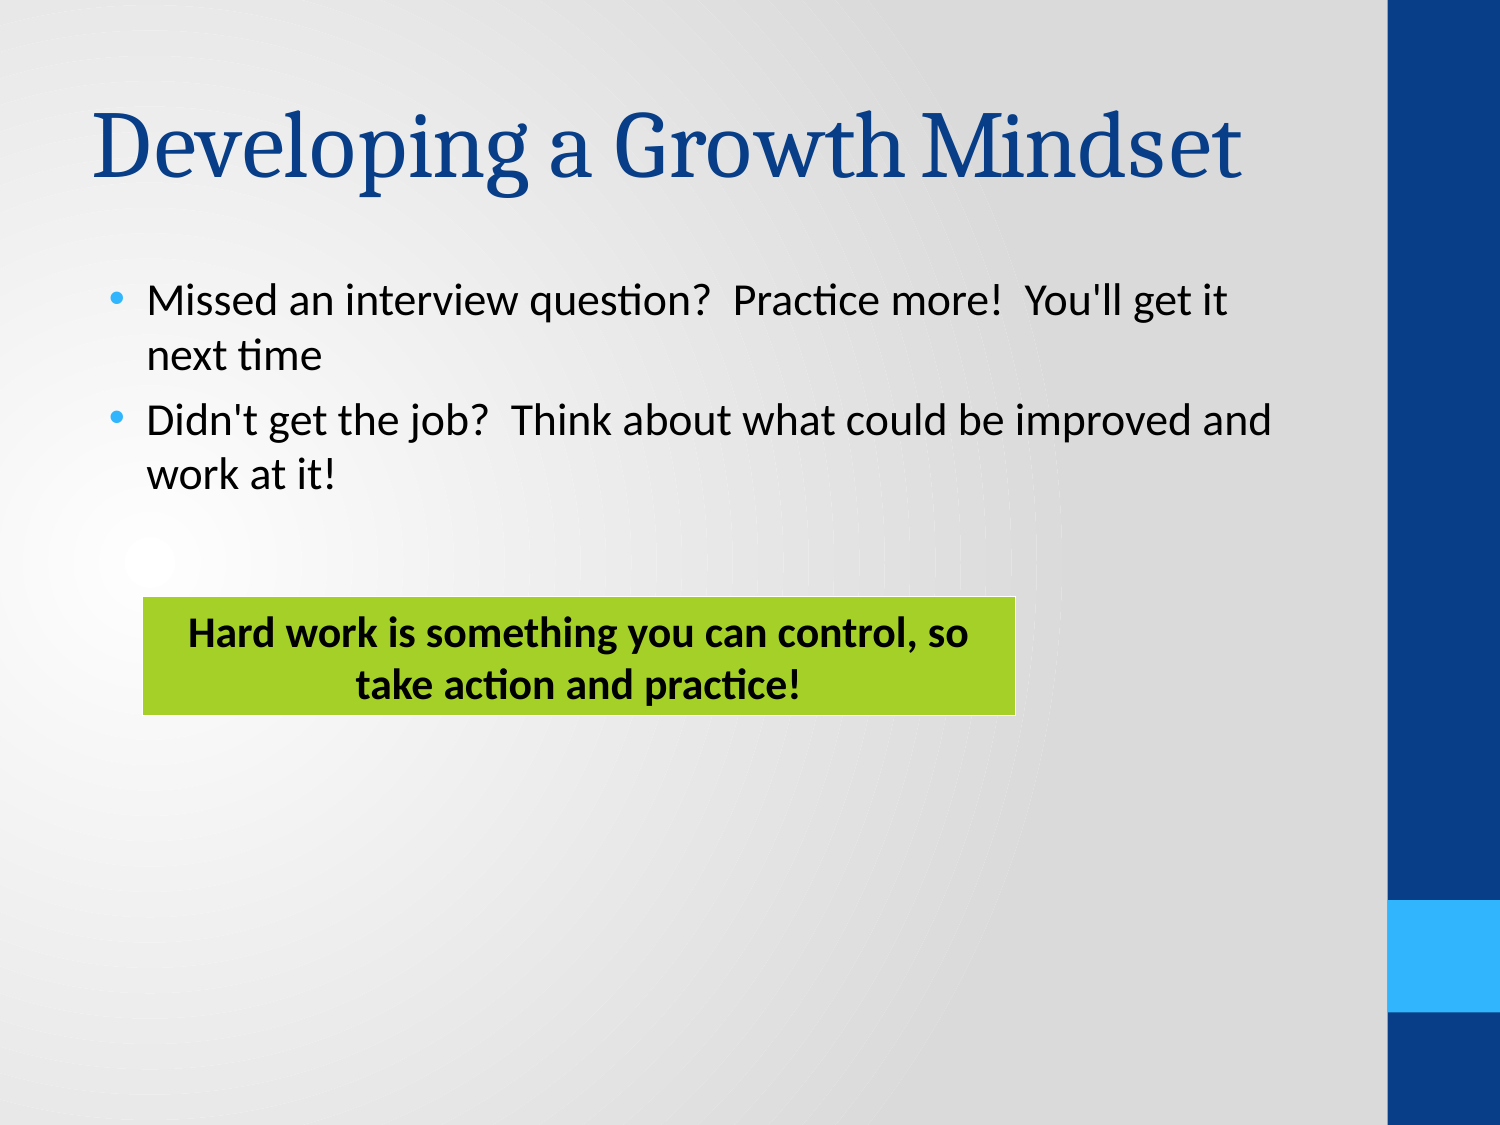

# Developing a Growth Mindset
Missed an interview question?  Practice more!  You'll get it next time
Didn't get the job?  Think about what could be improved and work at it!

Hard work is something you can control, so take action and practice!